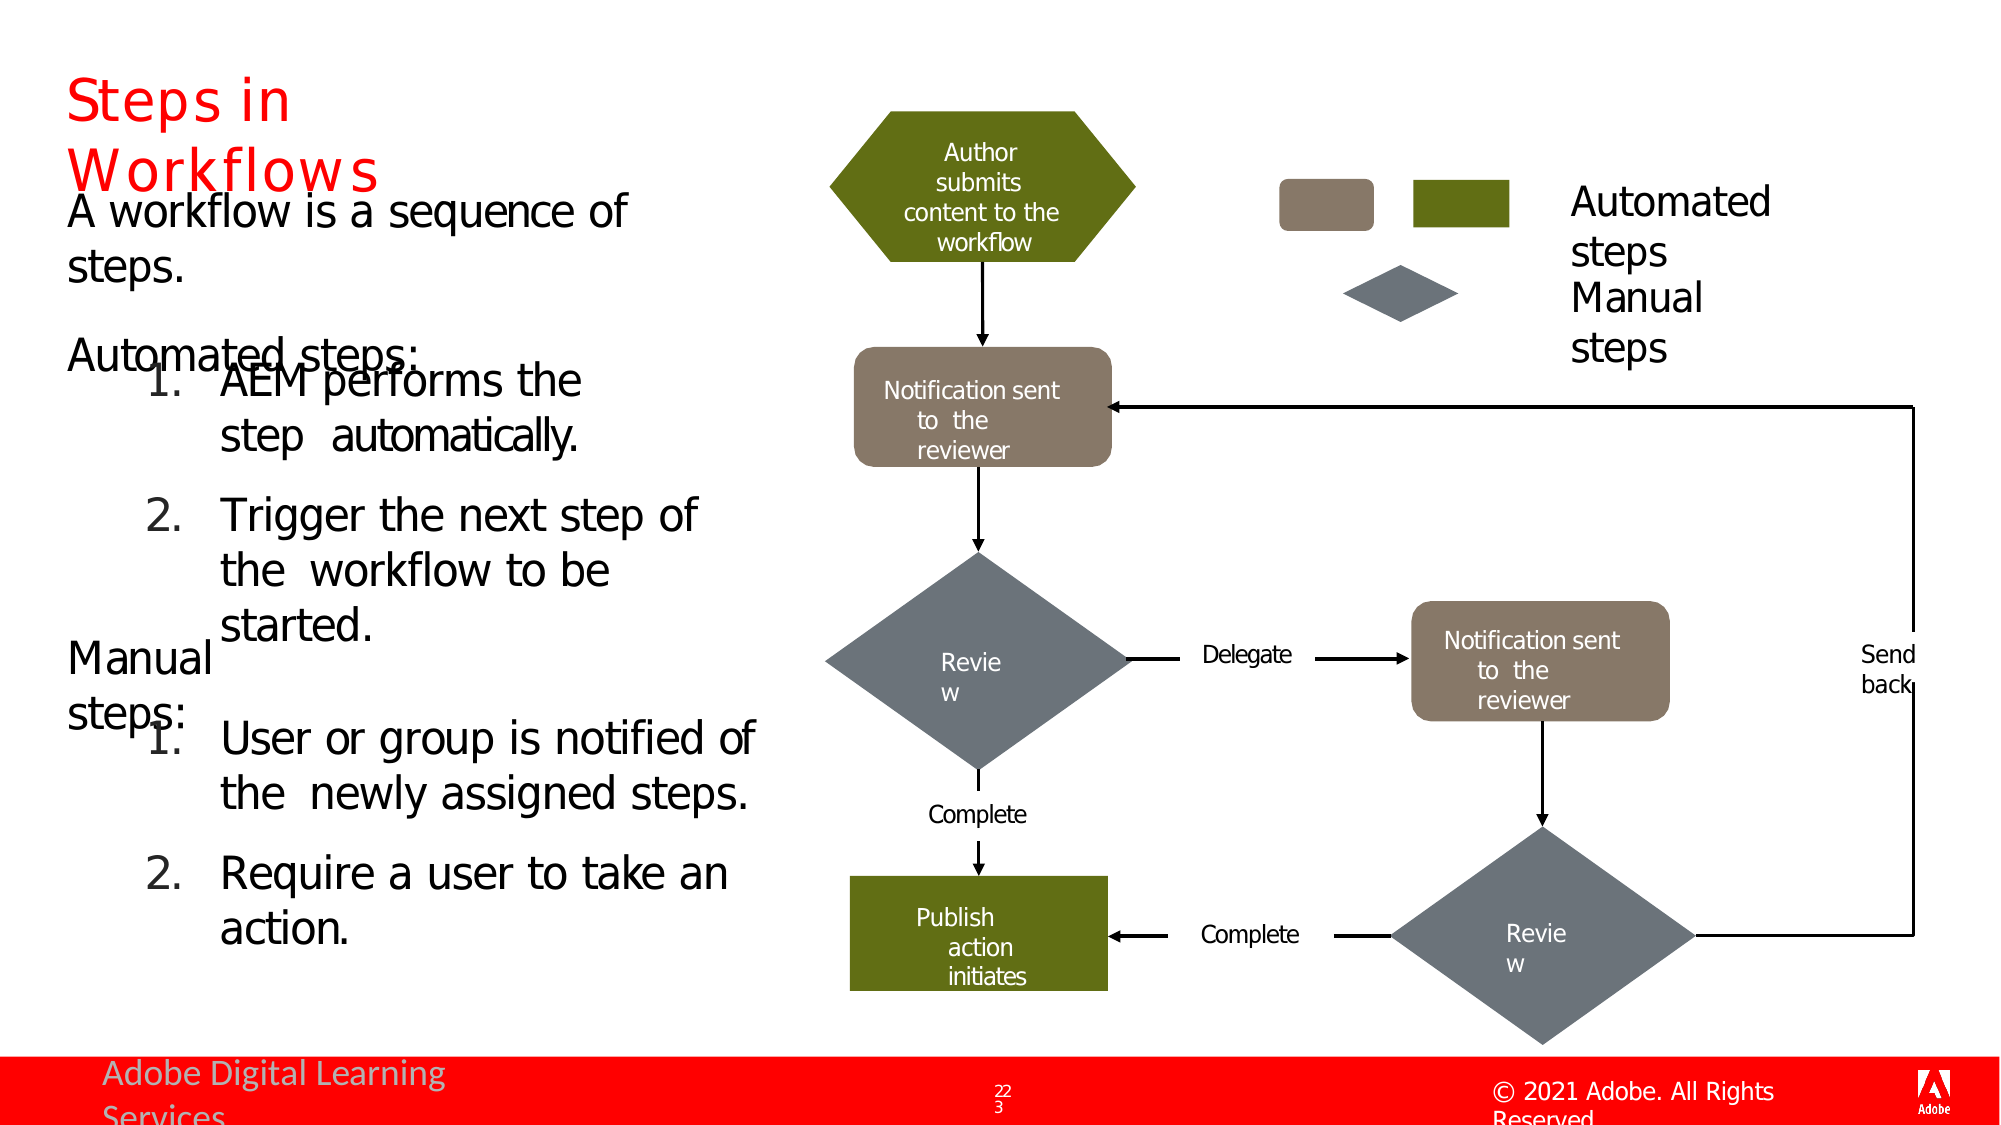

# Steps in Workflows

Author submits  content to the  workflow
Automated steps

A workflow is a sequence of steps.
Automated steps:
Manual steps
AEM performs the step  automatically.
Trigger the next step of the  workflow to be started.
Notification sent to  the reviewer
Notification sent to  the reviewer
Manual steps:

Delegate
Send back
Review

User or group is notified of the  newly assigned steps.
Require a user to take an action.
Complete

Publish action  initiates
Review
Complete

Adobe Digital Learning Services
© 2021 Adobe. All Rights Reserved
223